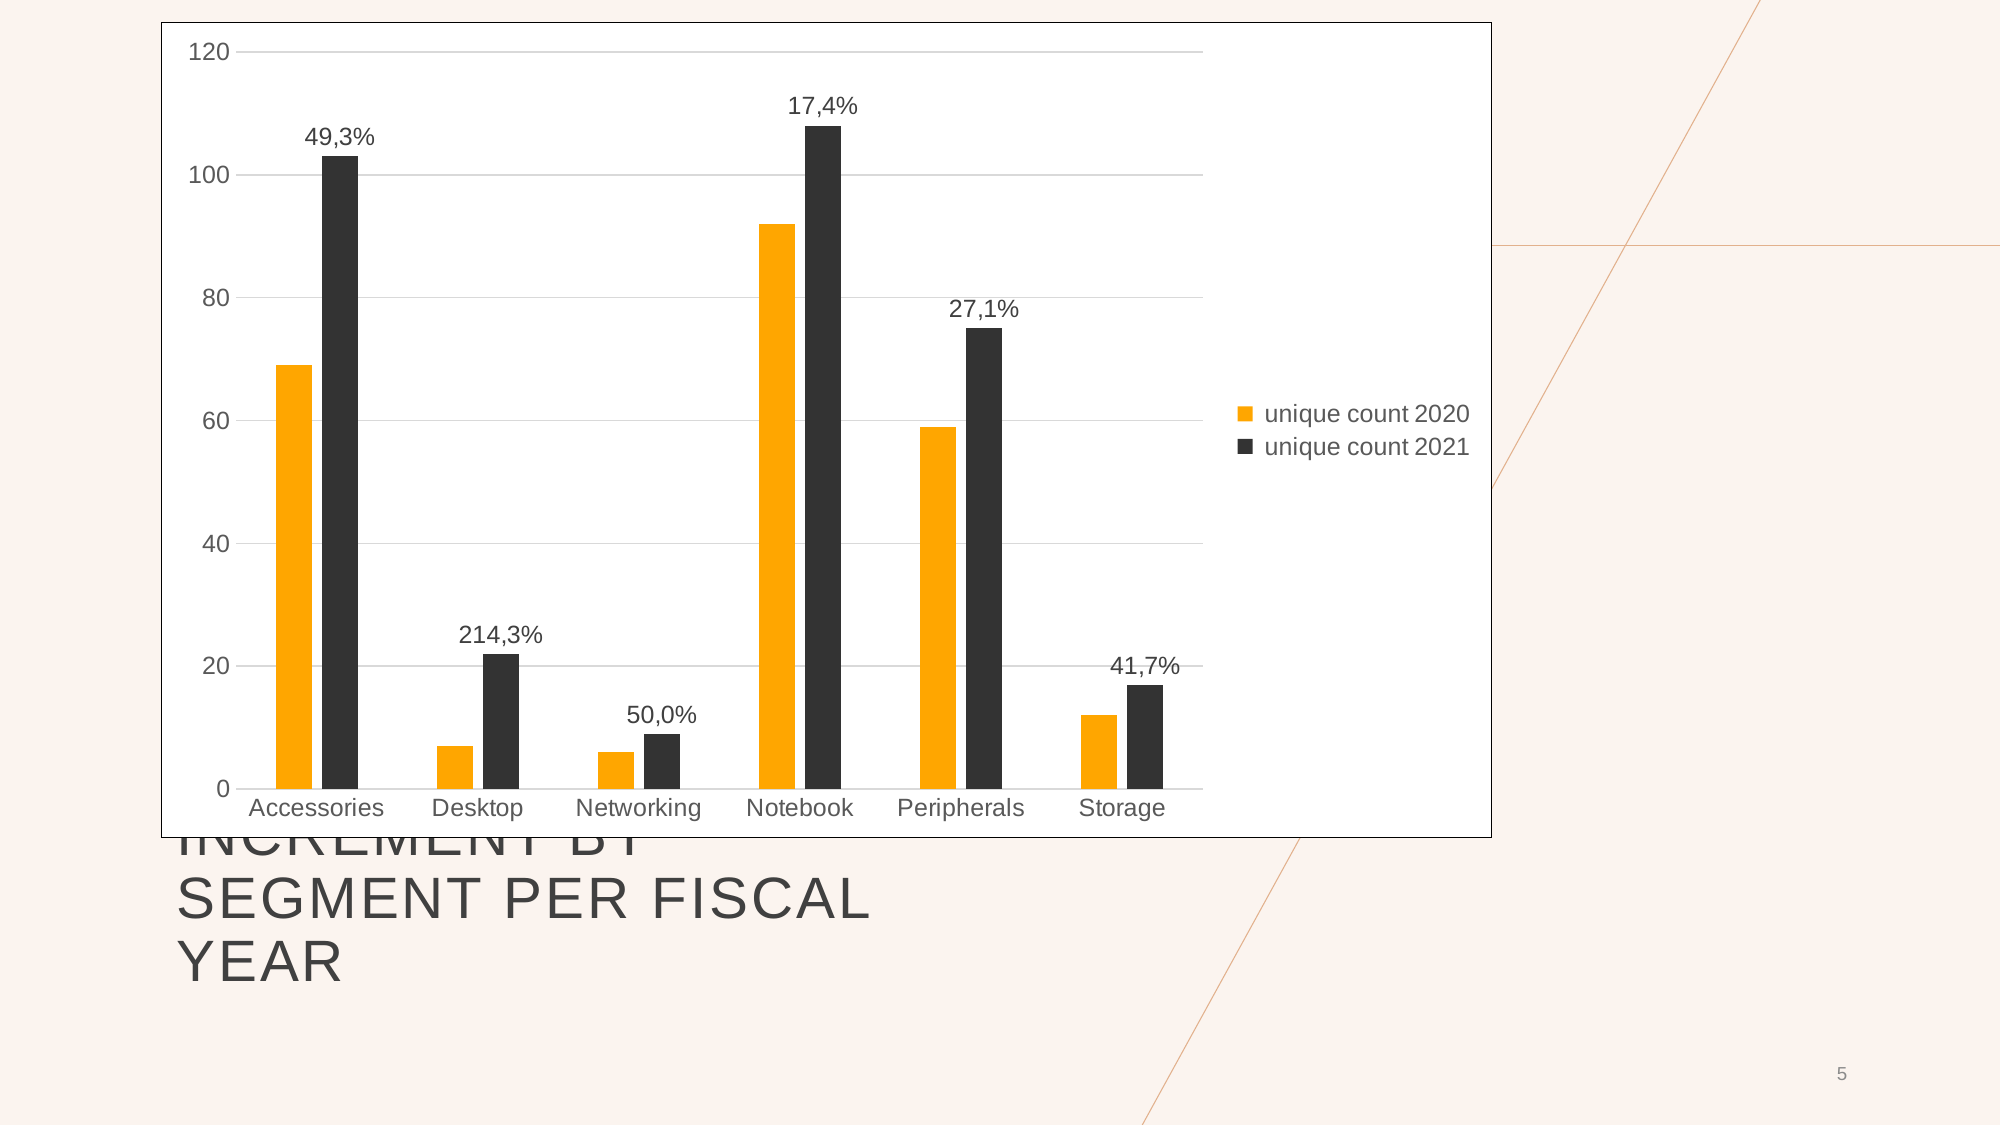

### Chart

| Category |  unique count 2020 |  unique count 2021 |
|---|---|---|
| Accessories | 69.0 | 103.0 |
| Desktop | 7.0 | 22.0 |
| Networking | 6.0 | 9.0 |
| Notebook | 92.0 | 108.0 |
| Peripherals | 59.0 | 75.0 |
| Storage | 12.0 | 17.0 |
# Increment by segment per fiscal year
5